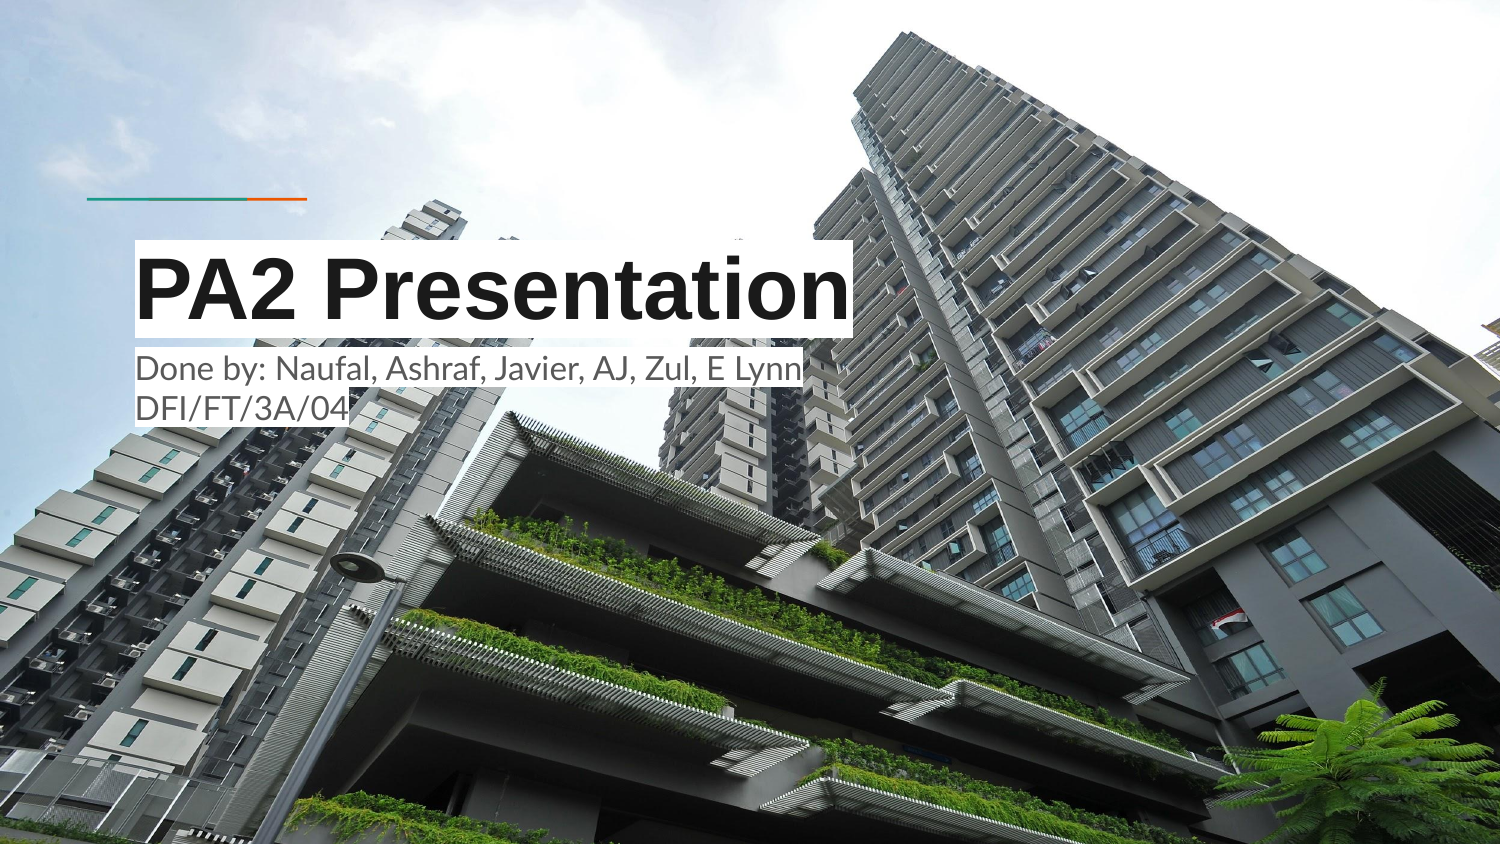

# PA2 Presentation
Done by: Naufal, Ashraf, Javier, AJ, Zul, E Lynn
DFI/FT/3A/04